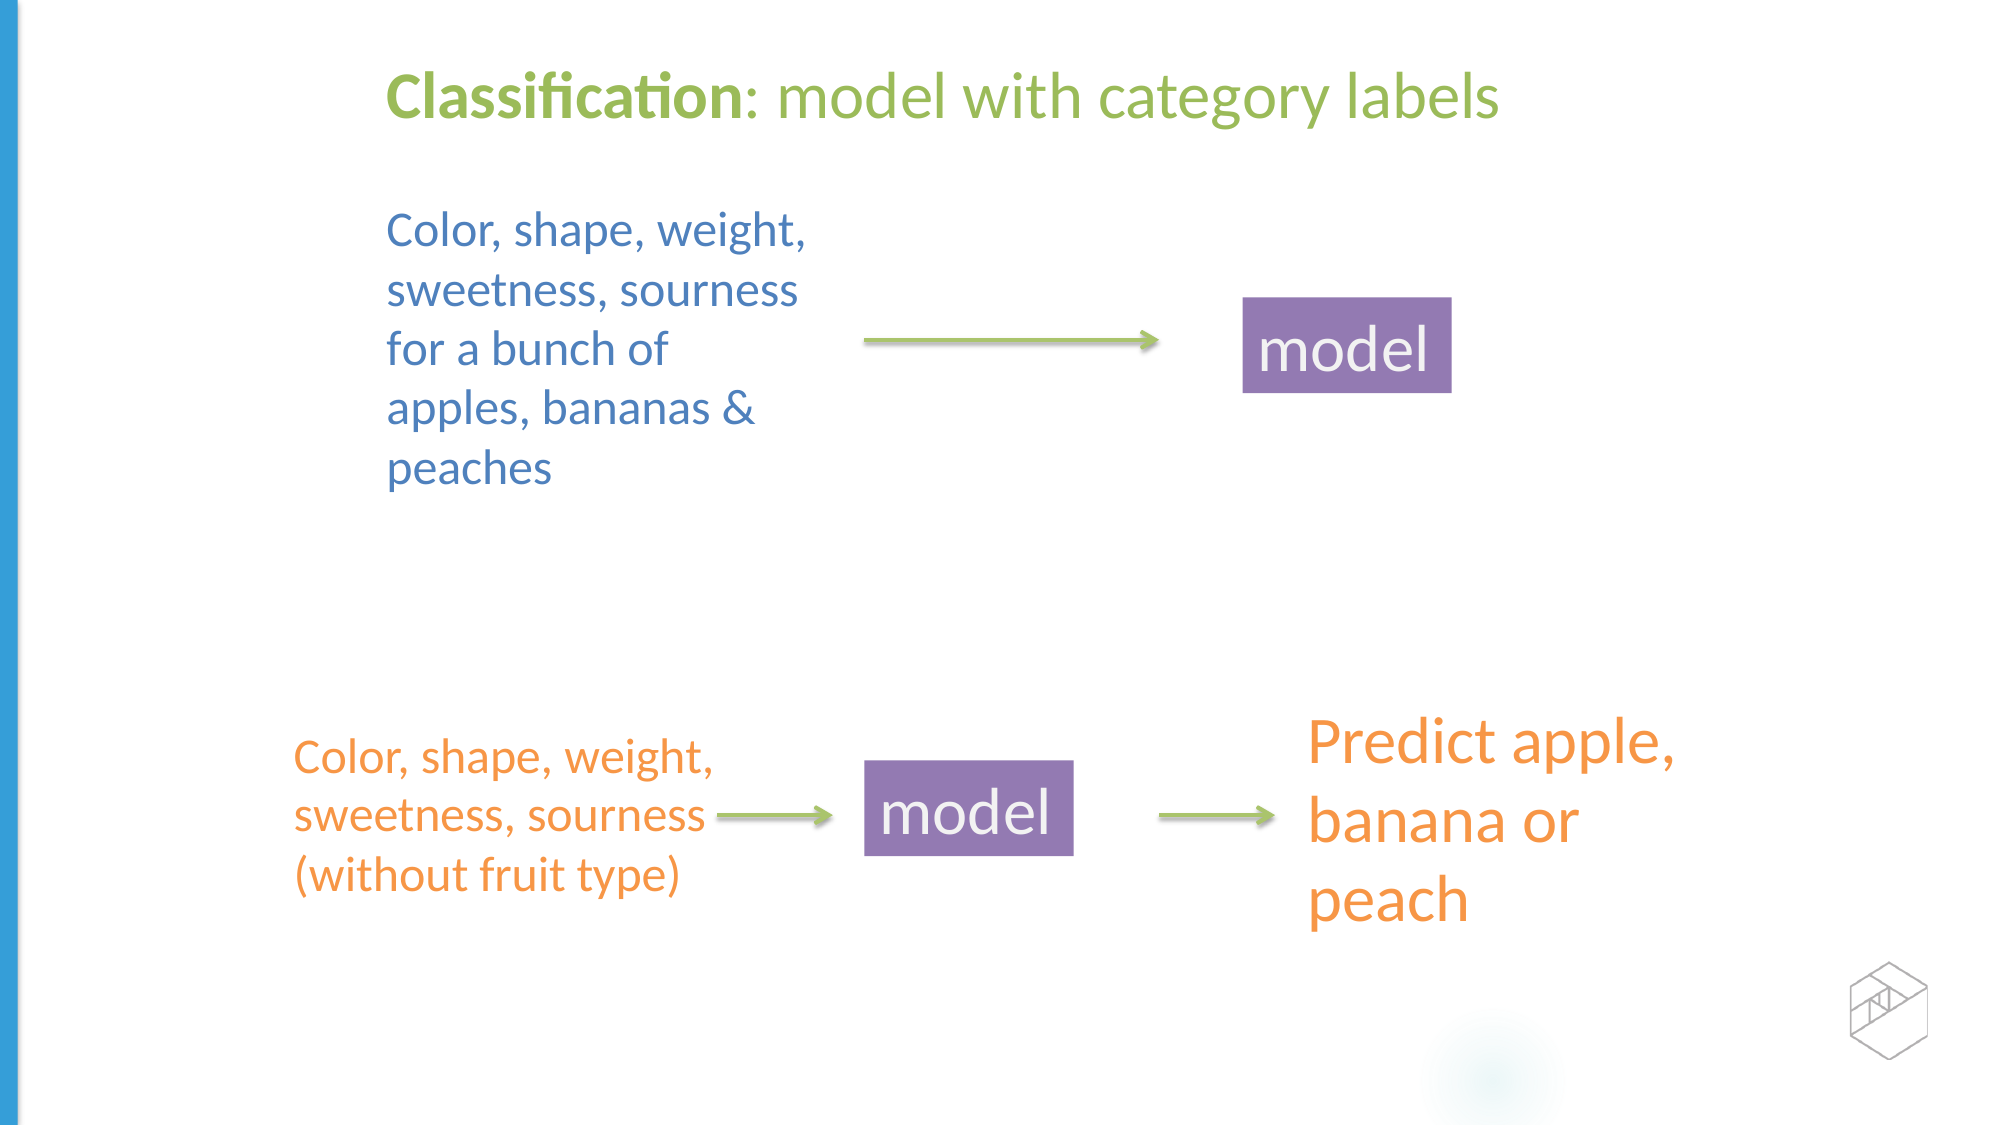

Classification: model with category labels
Color, shape, weight, sweetness, sourness for a bunch of apples, bananas & peaches

model

Predict apple, banana or peach
Color, shape, weight,

model
sweetness, sourness (without fruit type)